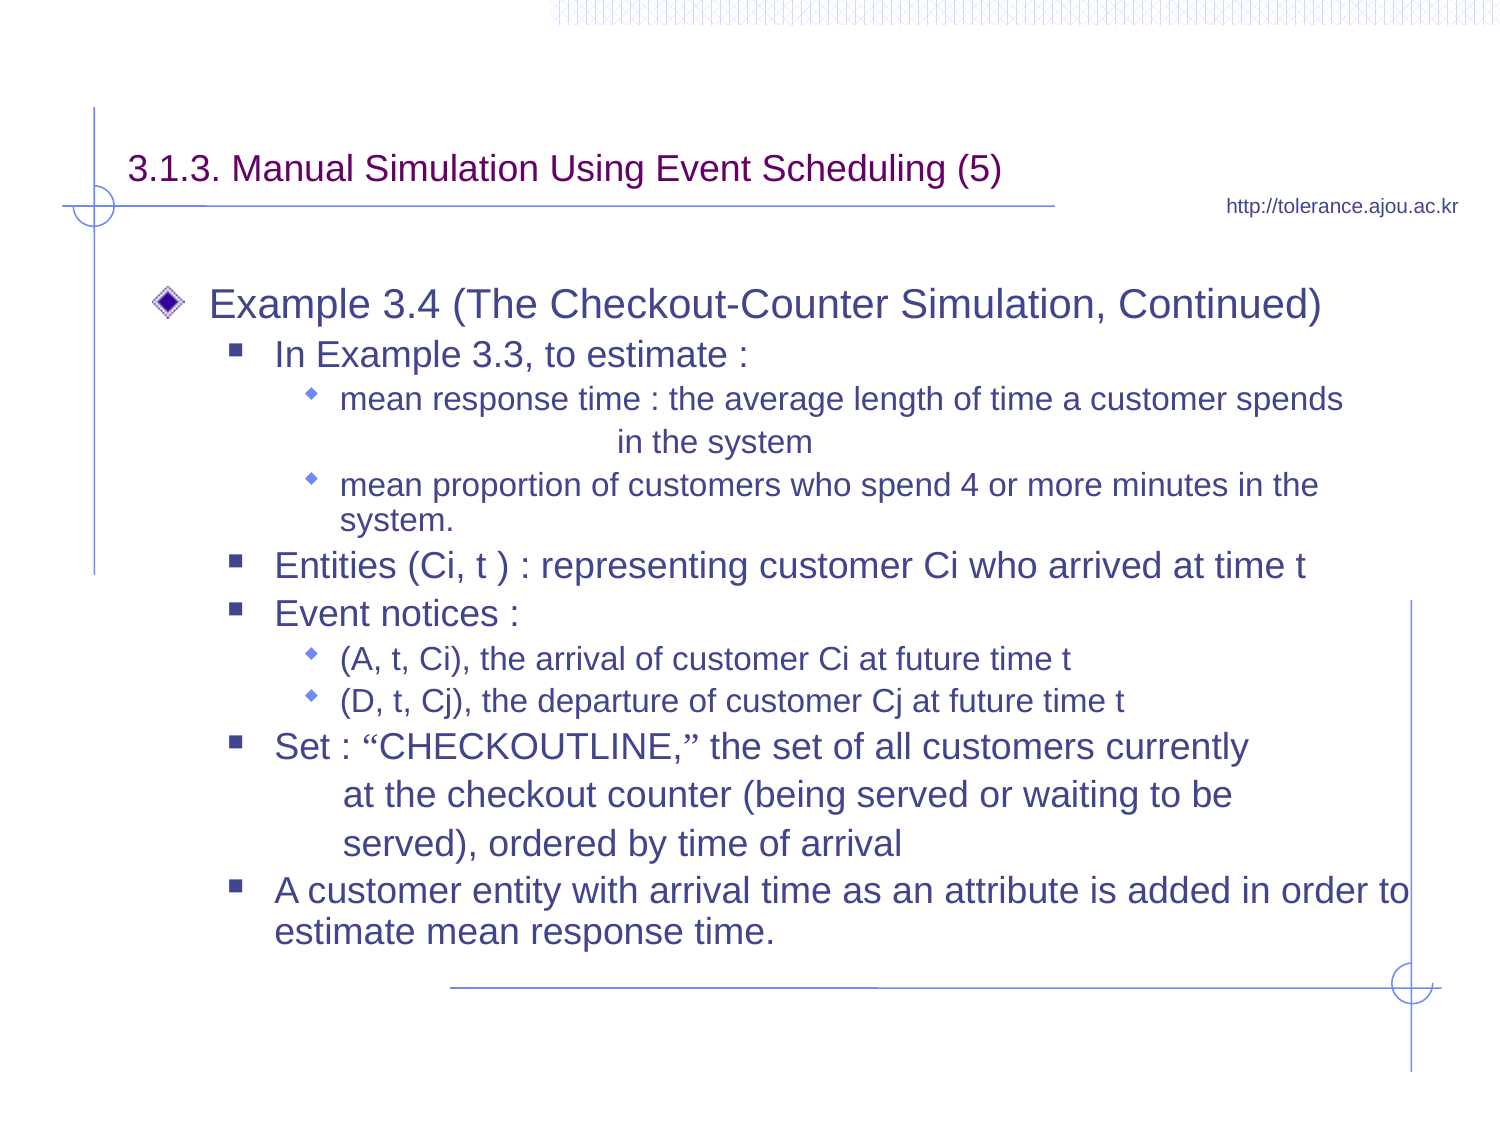

# 3.1.3. Manual Simulation Using Event Scheduling (5)
Example 3.4 (The Checkout-Counter Simulation, Continued)
In Example 3.3, to estimate :
mean response time : the average length of time a customer spends
                                  in the system
mean proportion of customers who spend 4 or more minutes in the system.
Entities (Ci, t ) : representing customer Ci who arrived at time t
Event notices :
(A, t, Ci), the arrival of customer Ci at future time t
(D, t, Cj), the departure of customer Cj at future time t
Set : “CHECKOUTLINE,” the set of all customers currently
           at the checkout counter (being served or waiting to be
           served), ordered by time of arrival
A customer entity with arrival time as an attribute is added in order to estimate mean response time.